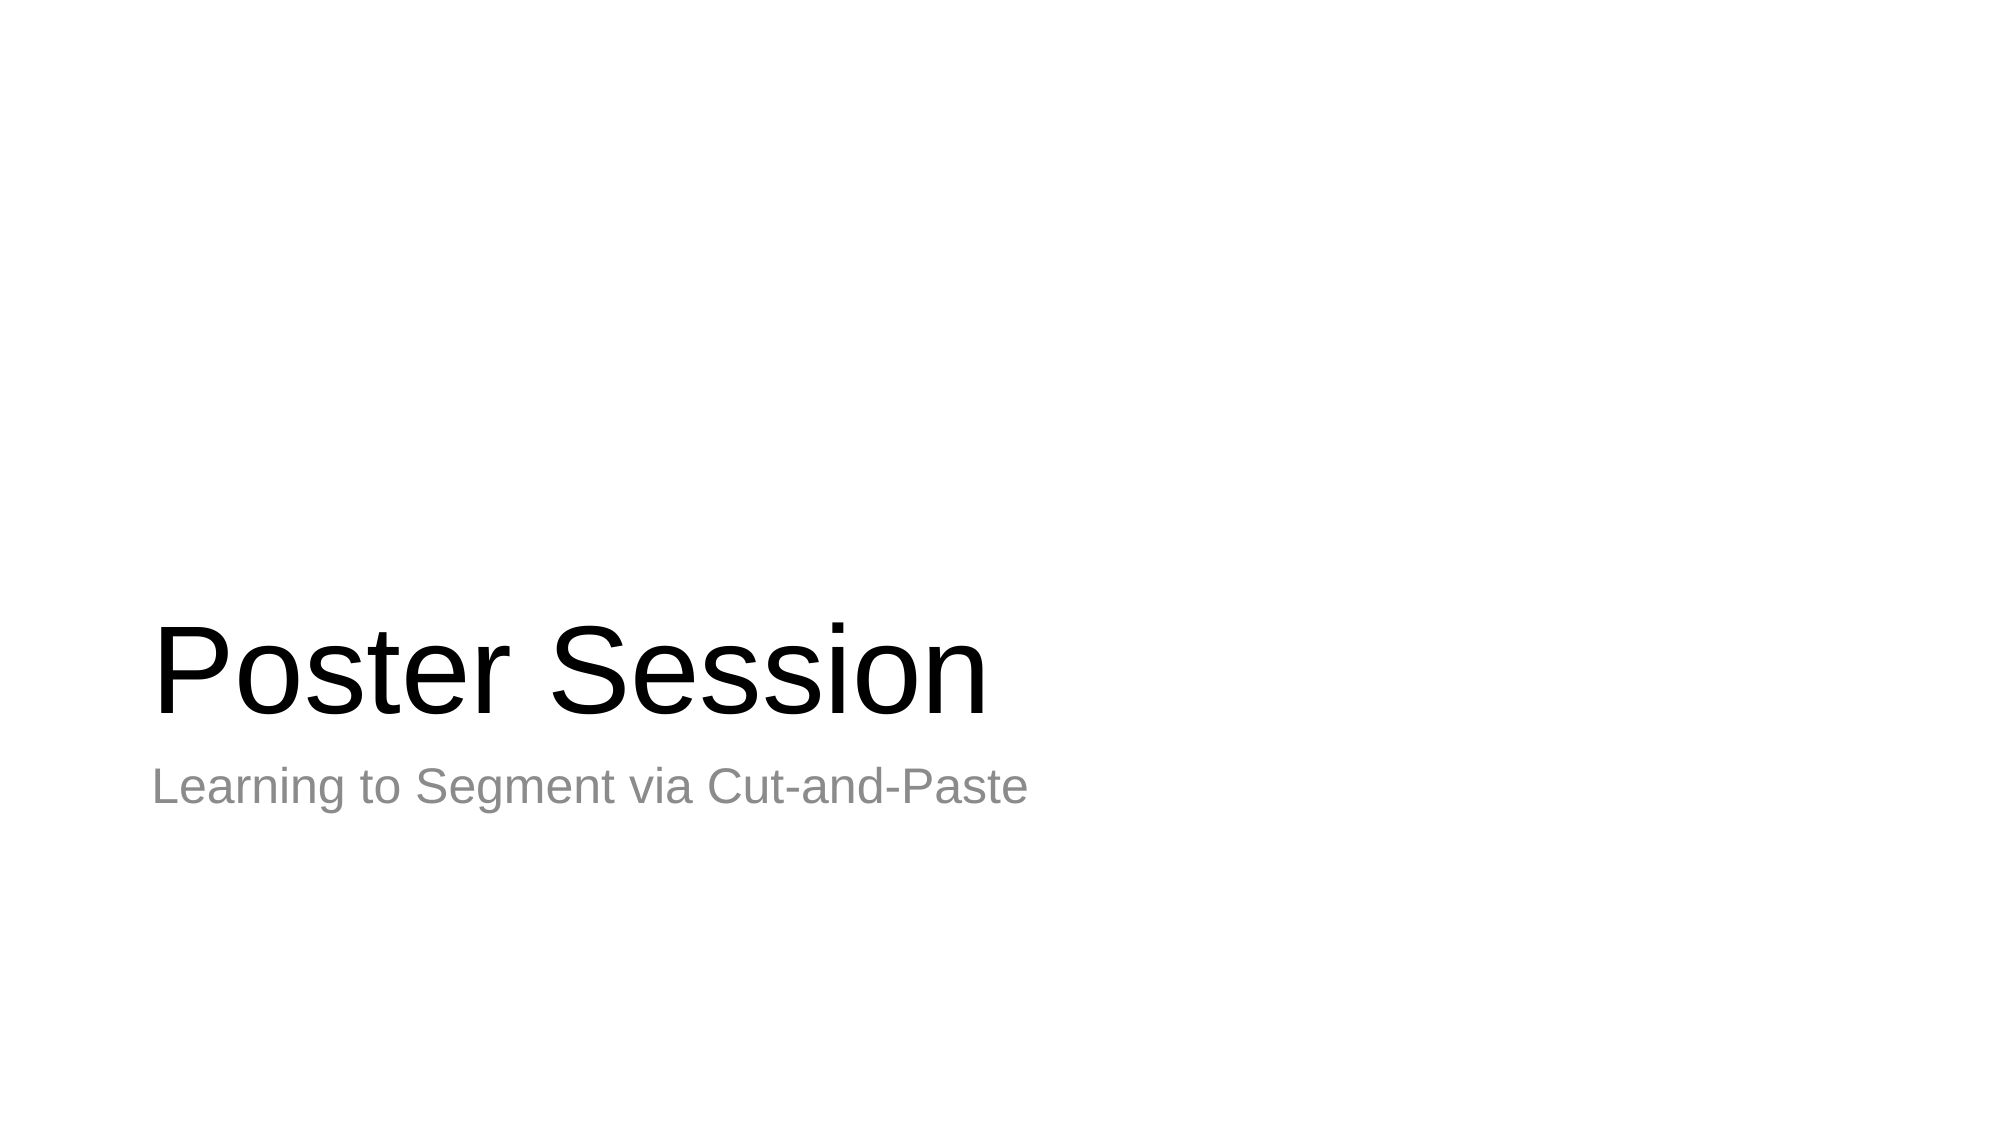

# Poster Session
Learning to Segment via Cut-and-Paste